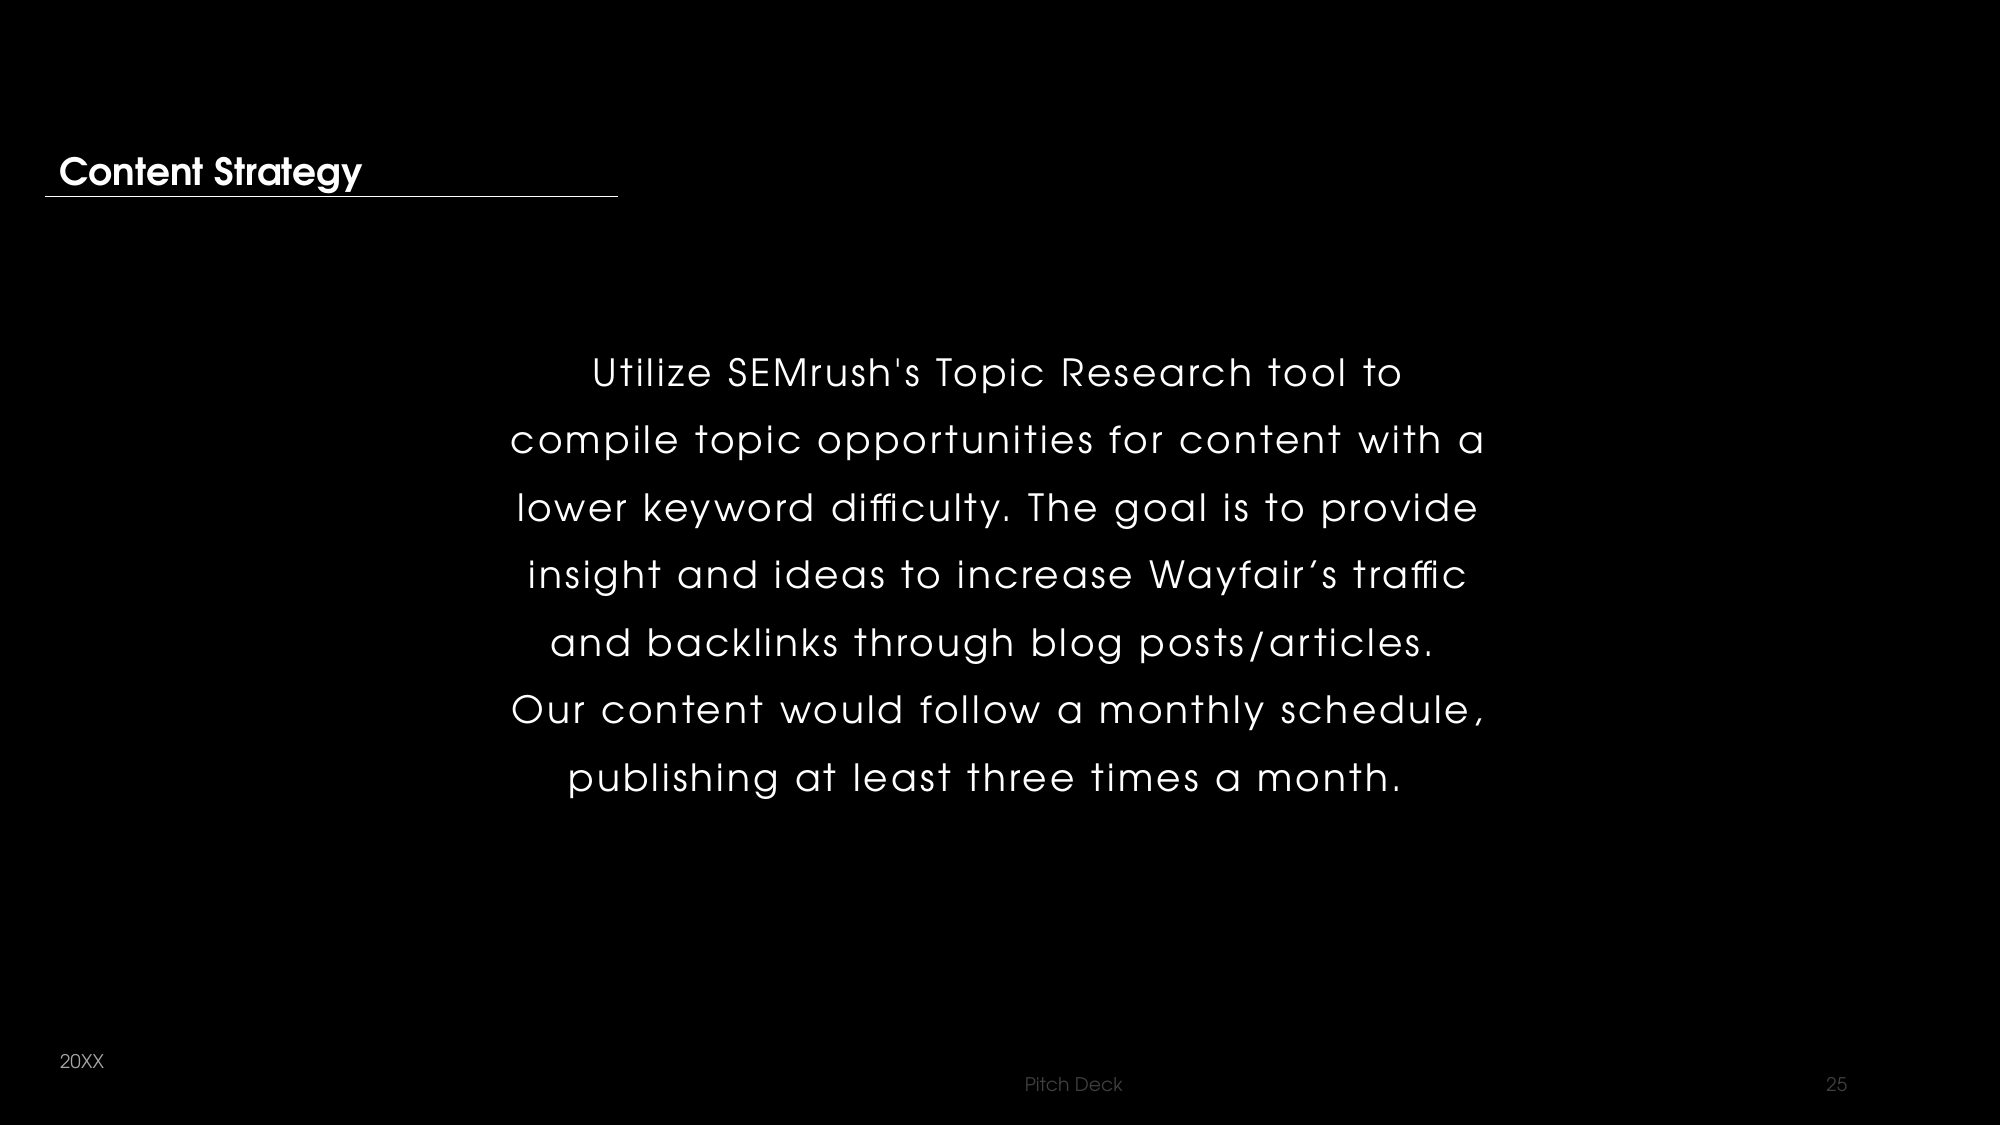

Content Strategy
Utilize SEMrush's Topic Research tool to compile topic opportunities for content with a lower keyword difficulty. The goal is to provide insight and ideas to increase Wayfair’s traffic and backlinks through blog posts/articles.
Our content would follow a monthly schedule, publishing at least three times a month.
20XX
Pitch Deck
25